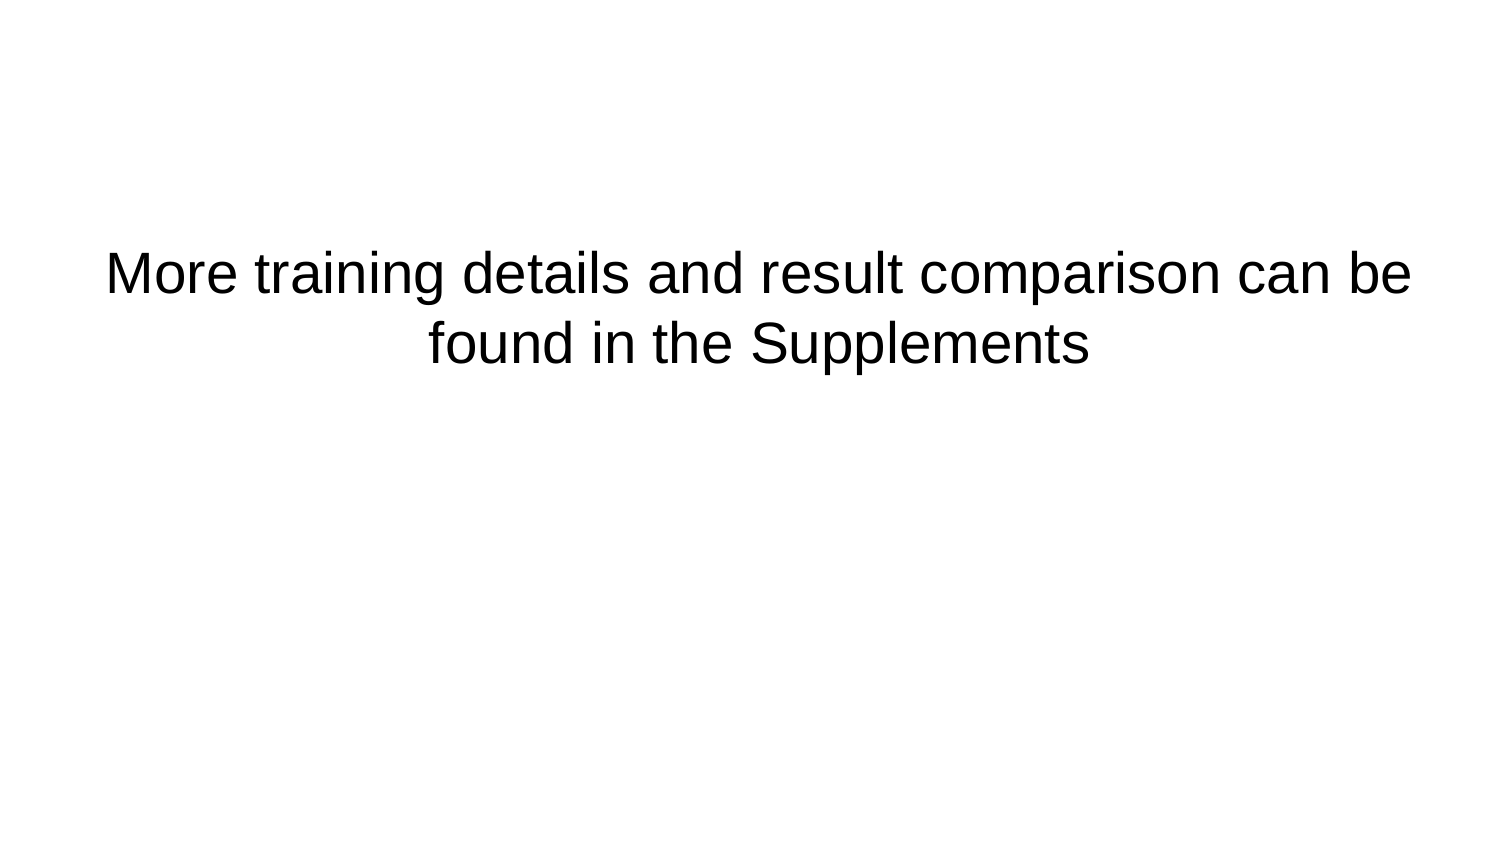

# More training details and result comparison can be found in the Supplements